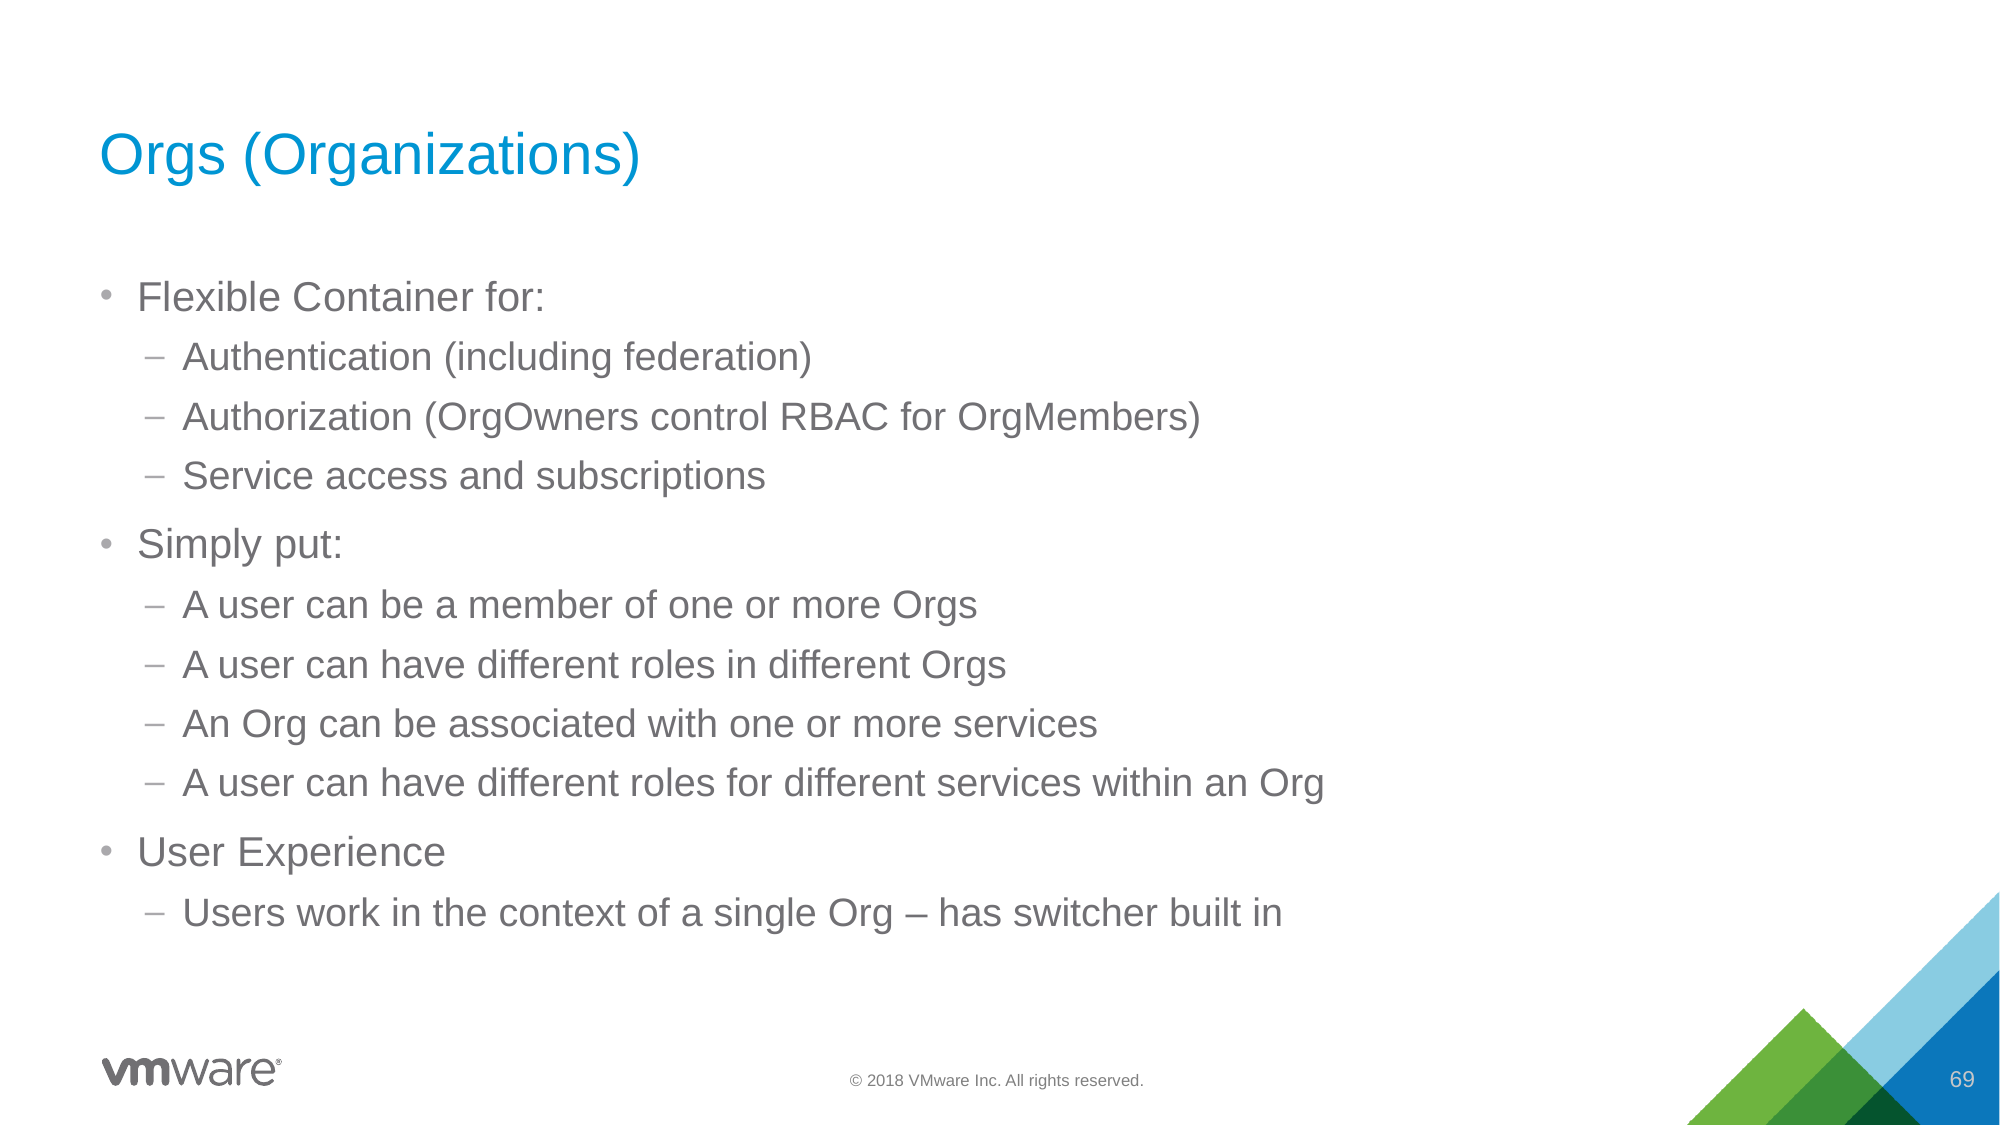

# Orgs (Organizations)
Flexible Container for:
Authentication (including federation)
Authorization (OrgOwners control RBAC for OrgMembers)
Service access and subscriptions
Simply put:
A user can be a member of one or more Orgs
A user can have different roles in different Orgs
An Org can be associated with one or more services
A user can have different roles for different services within an Org
User Experience
Users work in the context of a single Org – has switcher built in